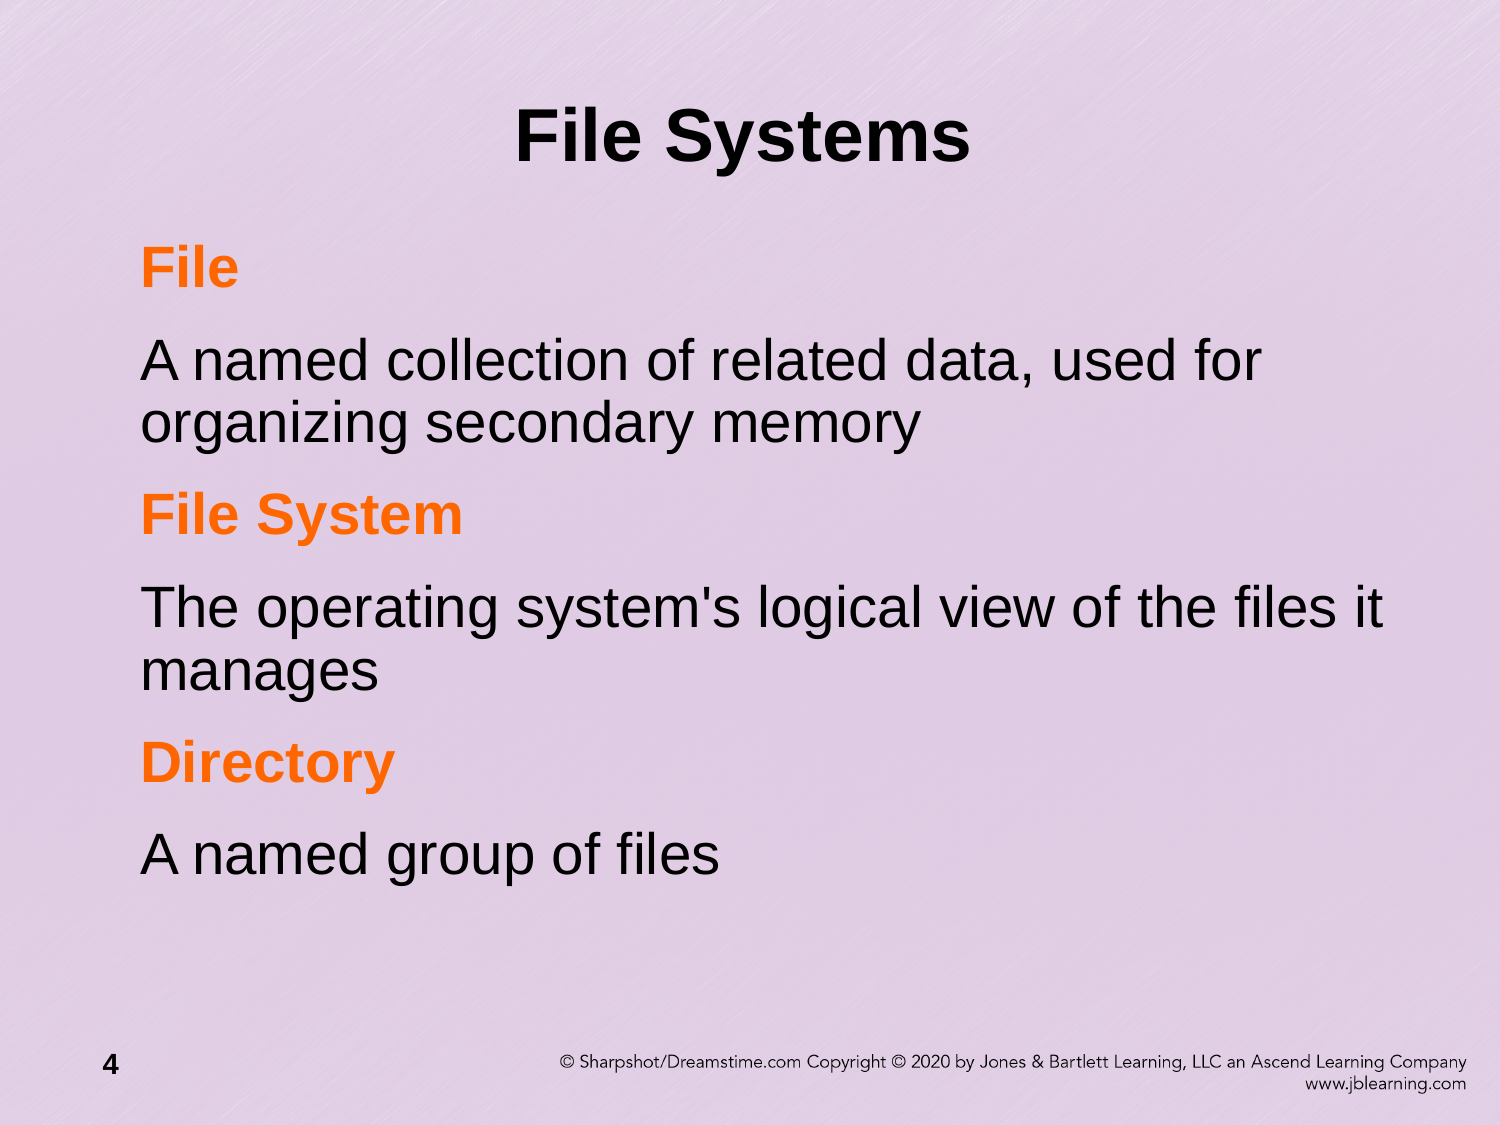

# File Systems
File
A named collection of related data, used for organizing secondary memory
File System
The operating system's logical view of the files it manages
Directory
A named group of files
4